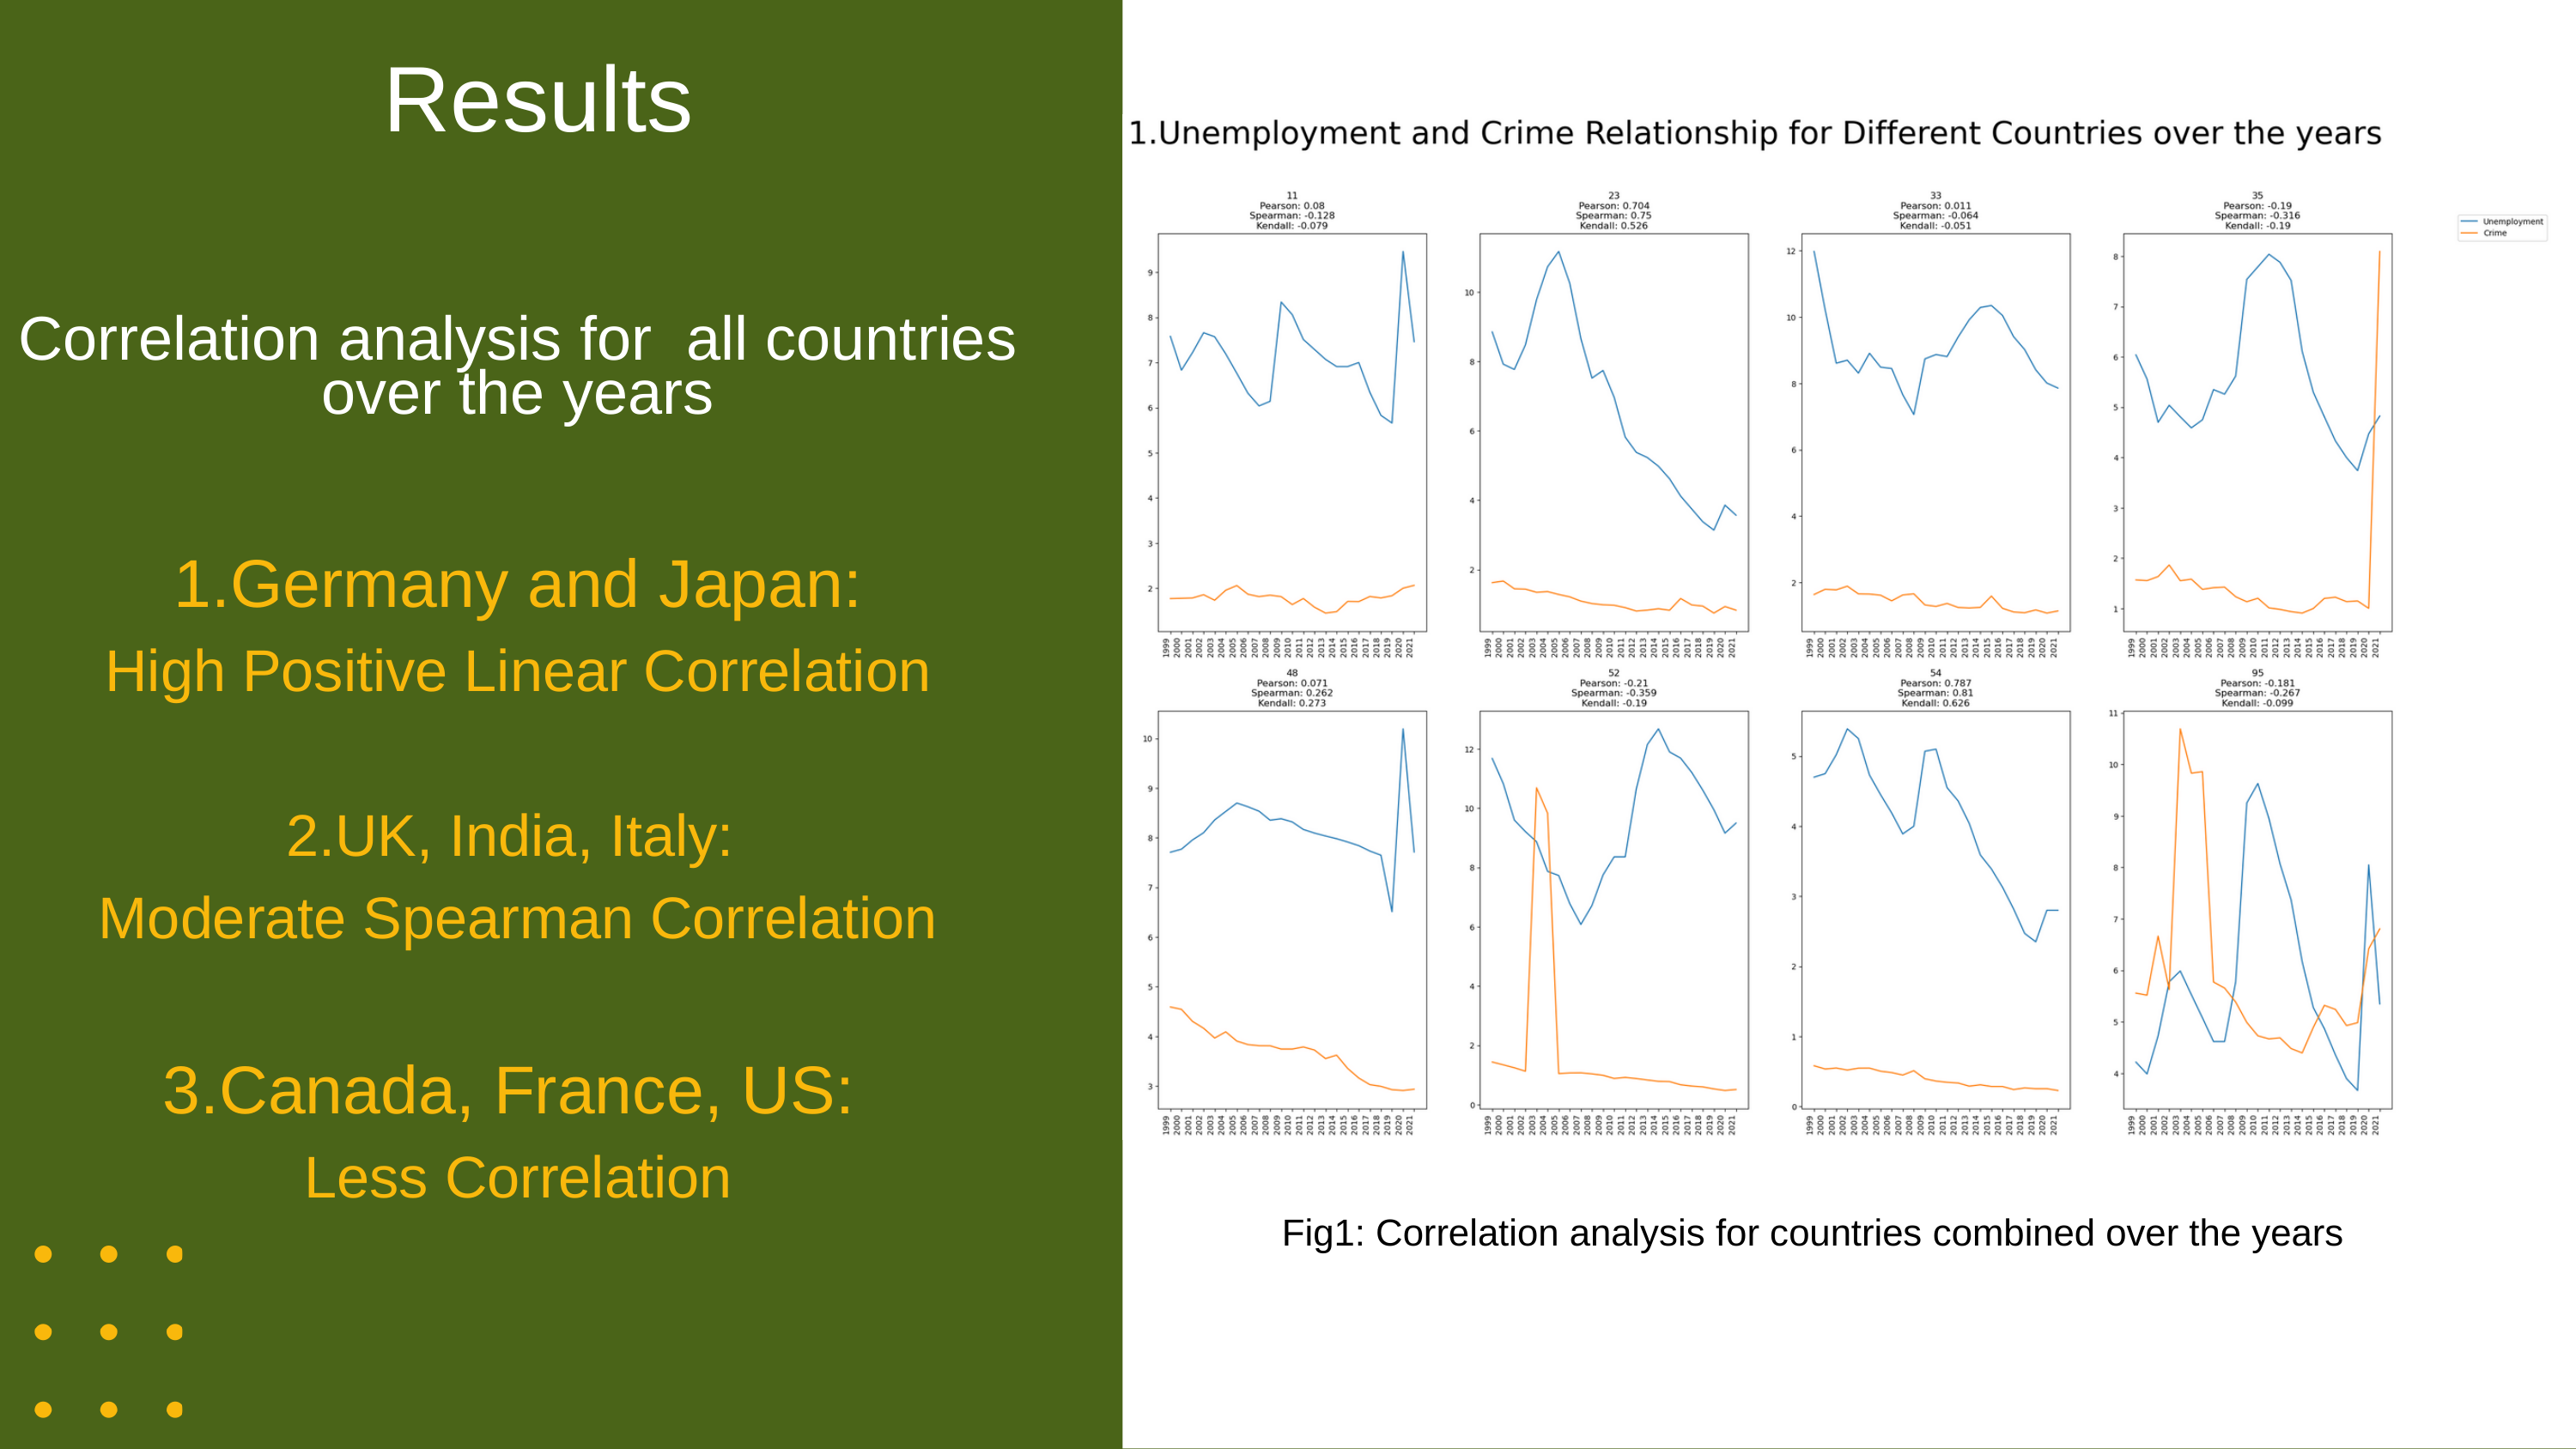

Results

Correlation analysis for  all countries over the years

 1.Germany and Japan:
High Positive Linear Correlation

2.UK, India, Italy:
Moderate Spearman Correlation

3.Canada, France, US:
Less Correlation

Fig1: Correlation analysis for countries combined over the years